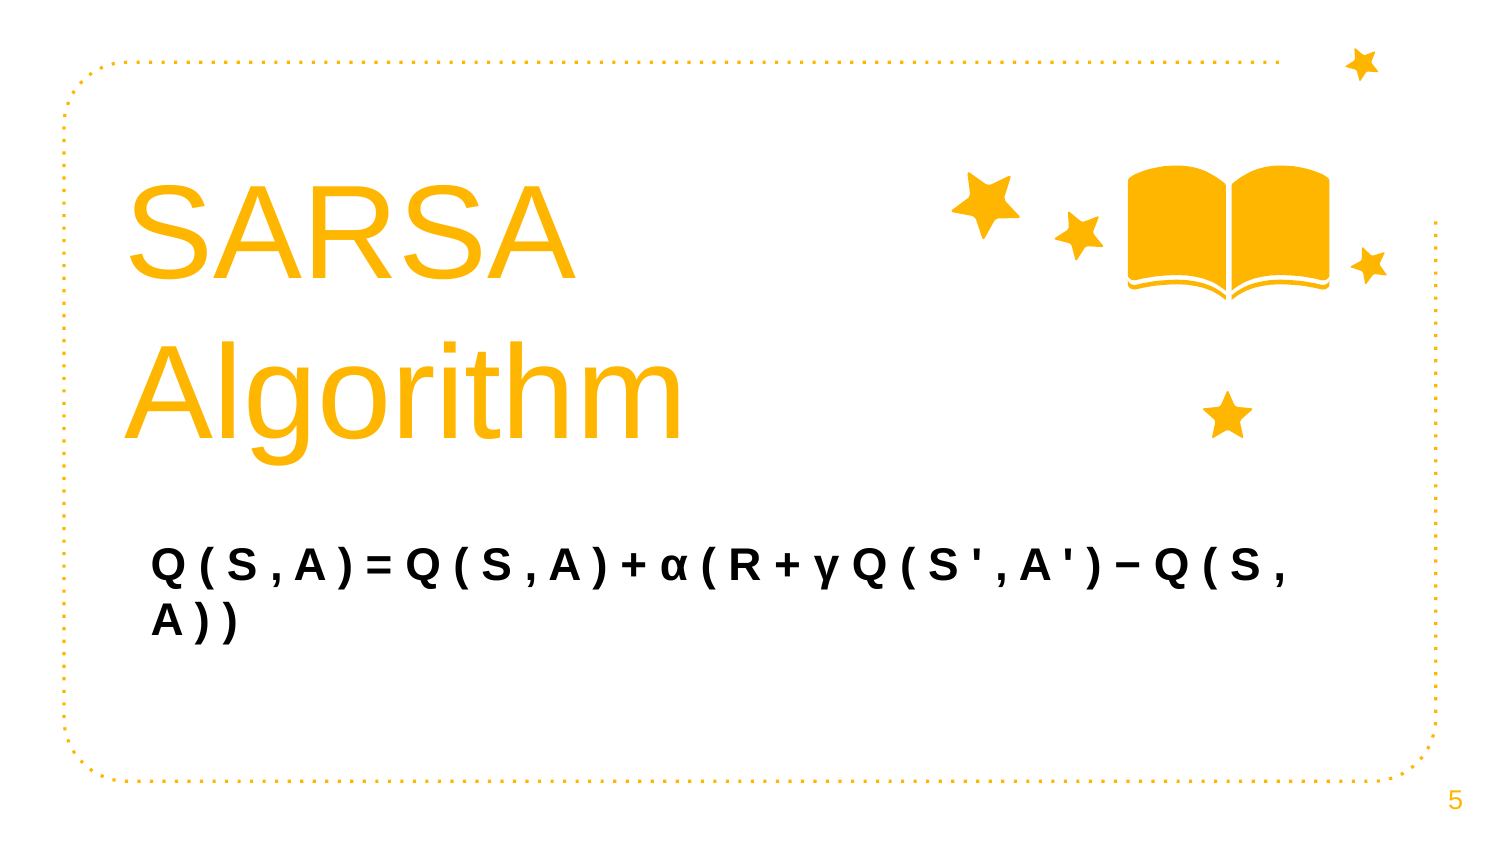

SARSA Algorithm

Q ( S , A ) = Q ( S , A ) + α ( R + γ Q ( S ' , A ' ) − Q ( S , A ) )
5